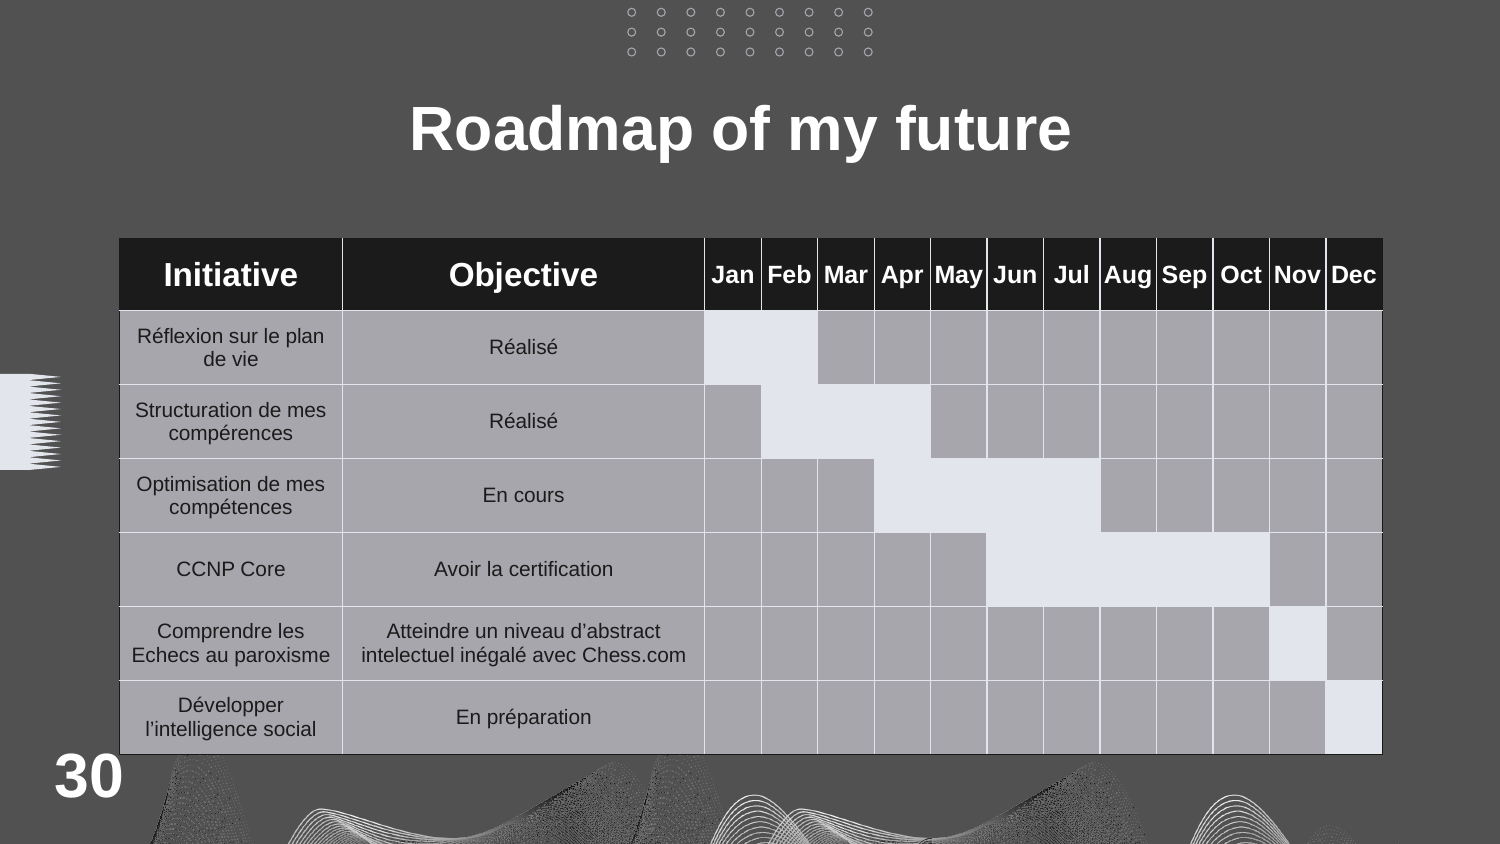

# Roadmap of my future
| Initiative | Objective | Jan | Feb | Mar | Apr | May | Jun | Jul | Aug | Sep | Oct | Nov | Dec |
| --- | --- | --- | --- | --- | --- | --- | --- | --- | --- | --- | --- | --- | --- |
| Réflexion sur le plan de vie | Réalisé |  |  |  |  |  |  |  |  |  |  |  |  |
| Structuration de mes compérences | Réalisé |  |  |  |  |  |  |  |  |  |  |  |  |
| Optimisation de mes compétences | En cours |  |  |  |  |  |  |  |  |  |  |  |  |
| CCNP Core | Avoir la certification |  |  |  |  |  |  |  |  |  |  |  |  |
| Comprendre les Echecs au paroxisme | Atteindre un niveau d’abstract intelectuel inégalé avec Chess.com |  |  |  |  |  |  |  |  |  |  |  |  |
| Développer l’intelligence social | En préparation |  |  |  |  |  |  |  |  |  |  |  |  |
30